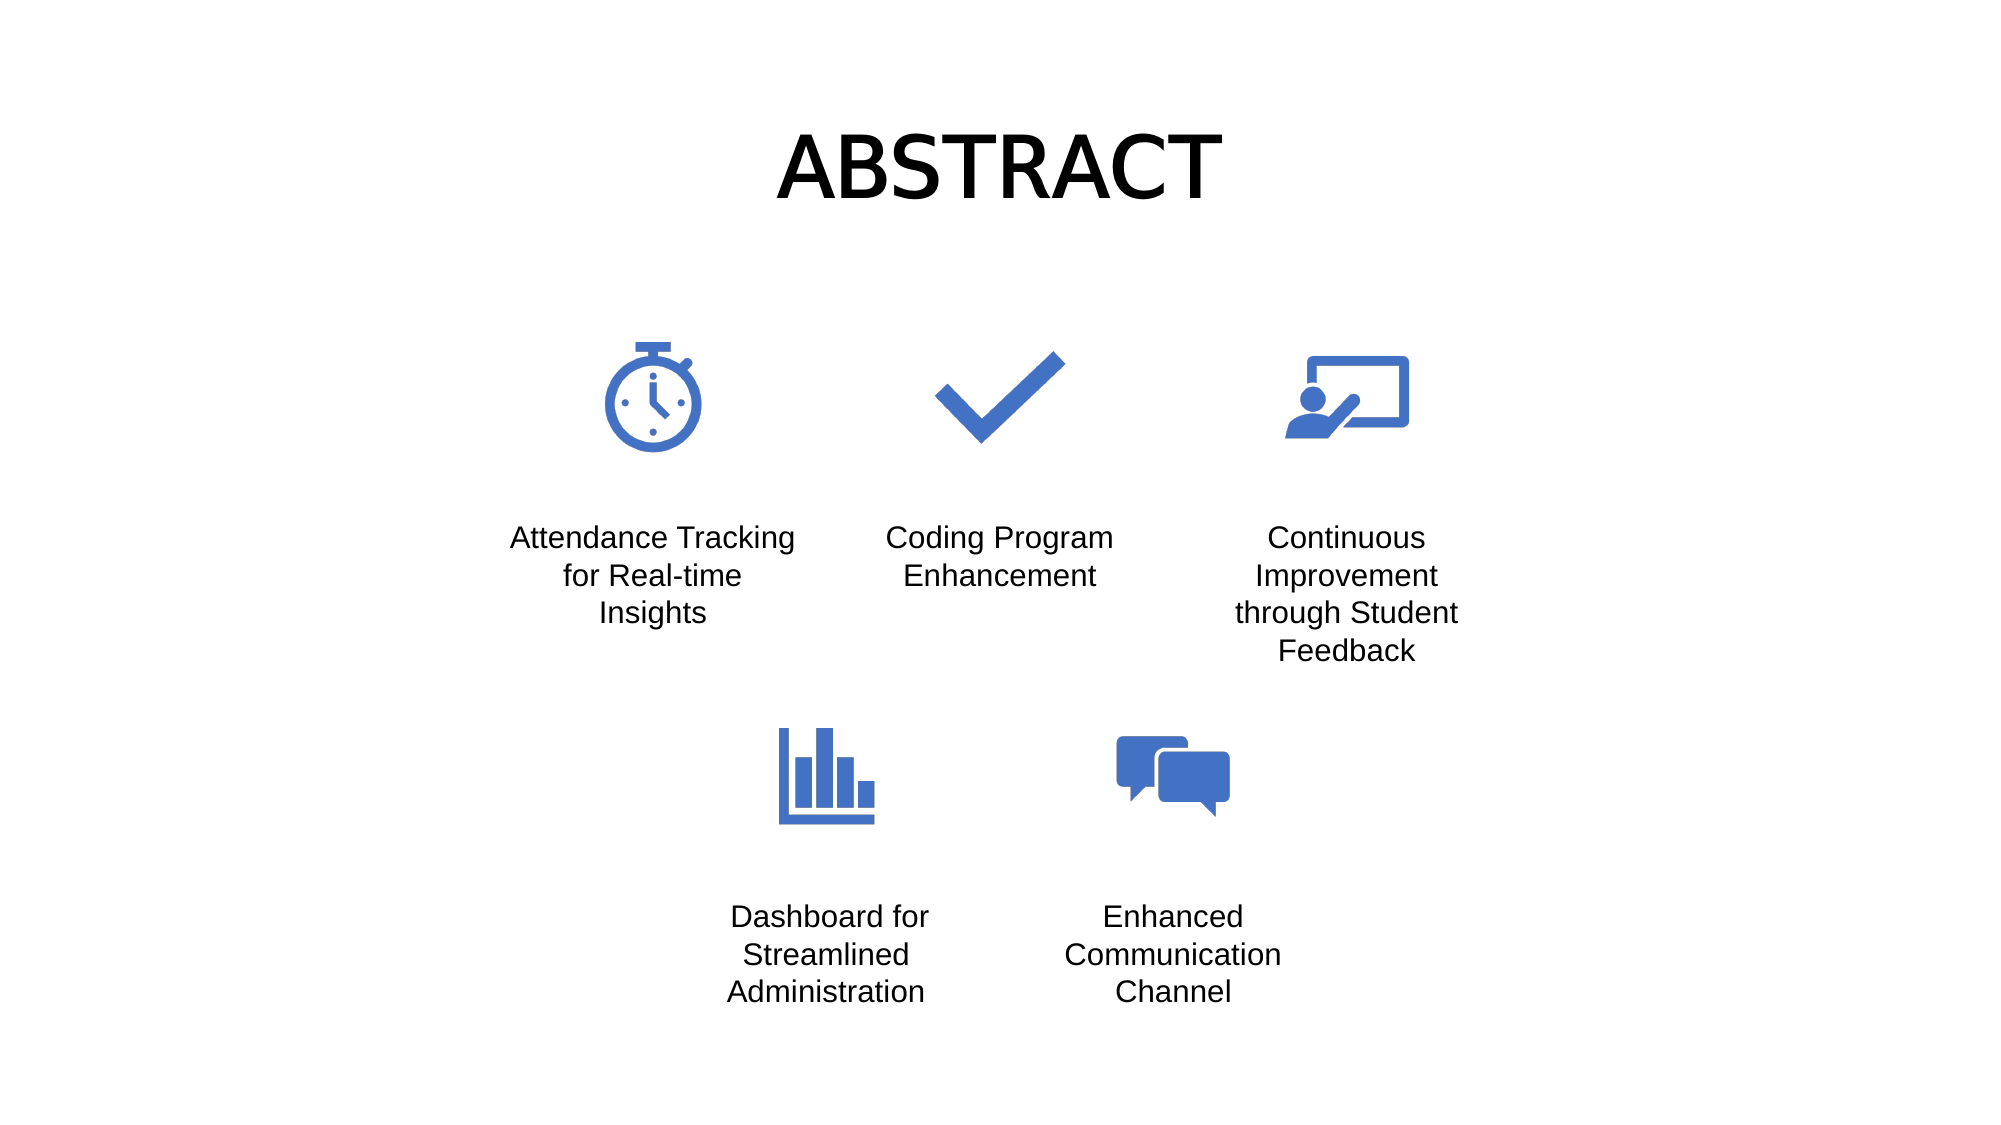

# ABSTRACT

Attendance Tracking for Real-time Insights

Coding Program Enhancement

Continuous Improvement through Student Feedback

 Dashboard for Streamlined Administration

Enhanced Communication Channel